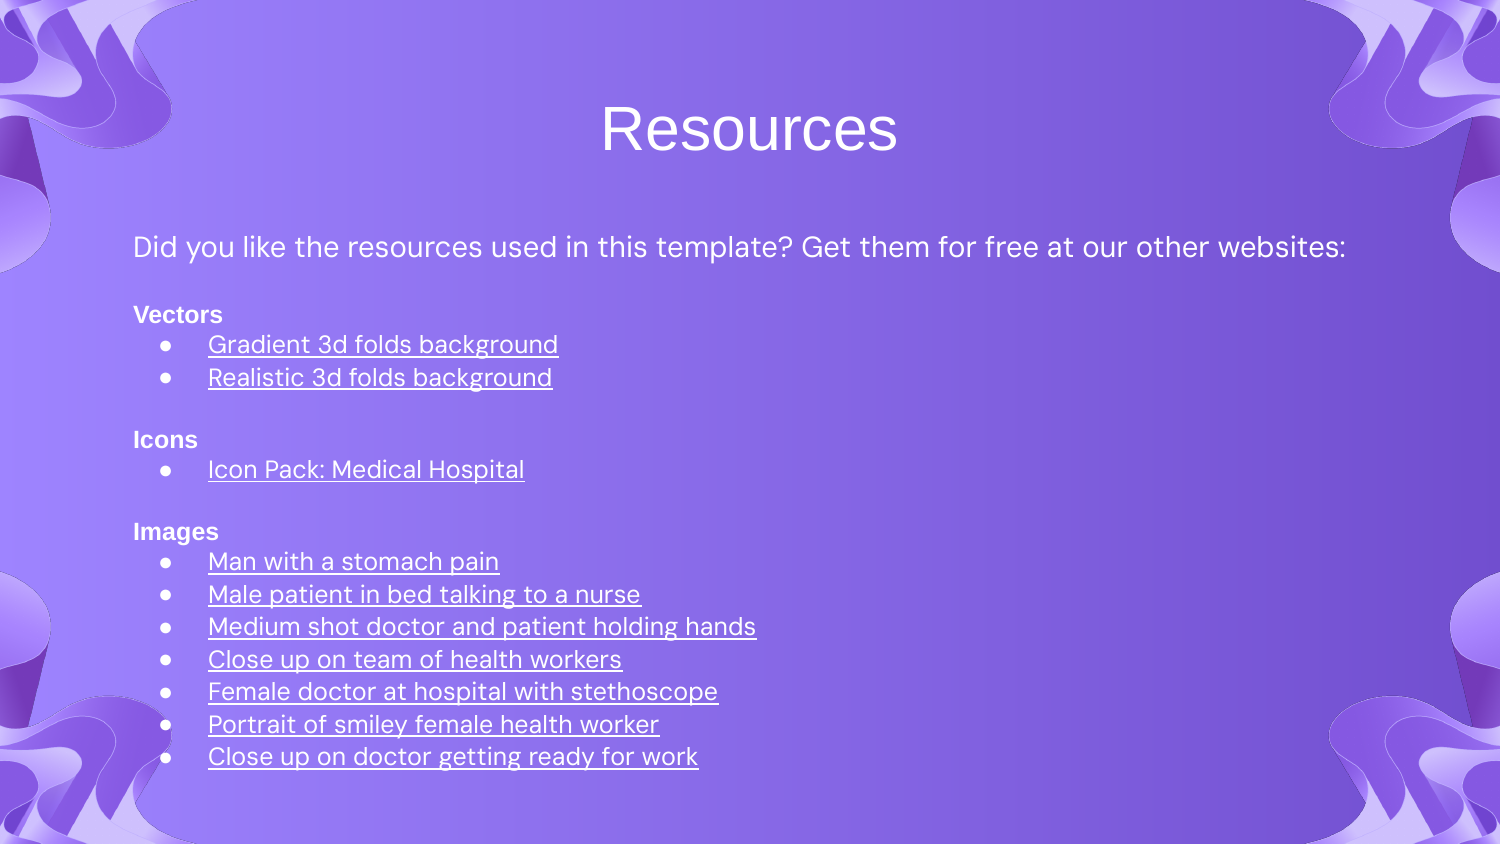

# Resources
Did you like the resources used in this template? Get them for free at our other websites:

Vectors
Gradient 3d folds background
Realistic 3d folds background

Icons
Icon Pack: Medical Hospital

Images
Man with a stomach pain
Male patient in bed talking to a nurse
Medium shot doctor and patient holding hands
Close up on team of health workers
Female doctor at hospital with stethoscope
Portrait of smiley female health worker
Close up on doctor getting ready for work